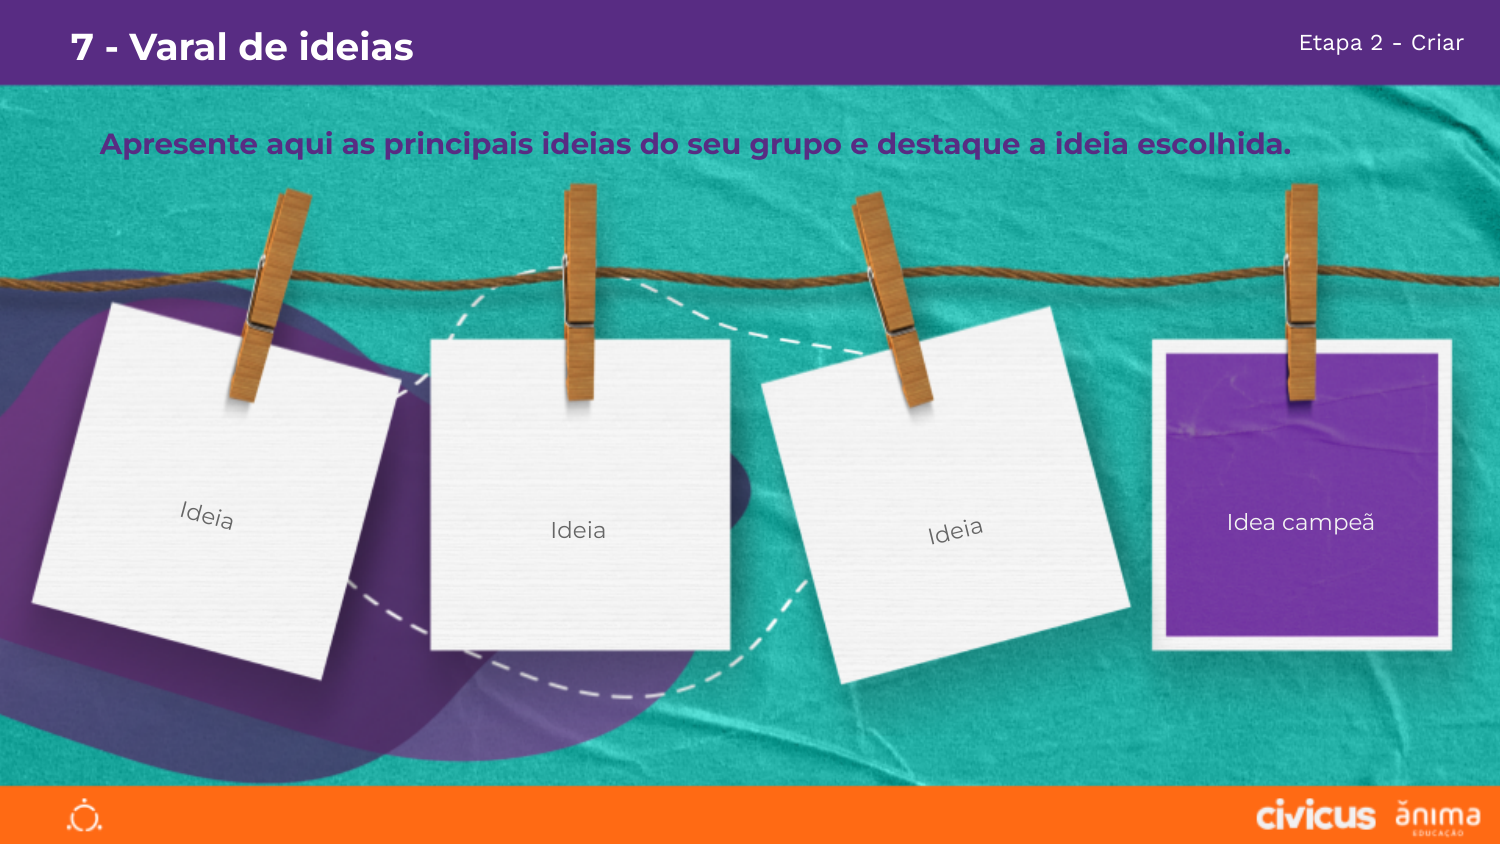

# 7 - Varal de ideias
Etapa 2 - Criar
Apresente aqui as principais ideias do seu grupo e destaque a ideia escolhida.
Ideia
Ideia
Idea campeã
Ideia